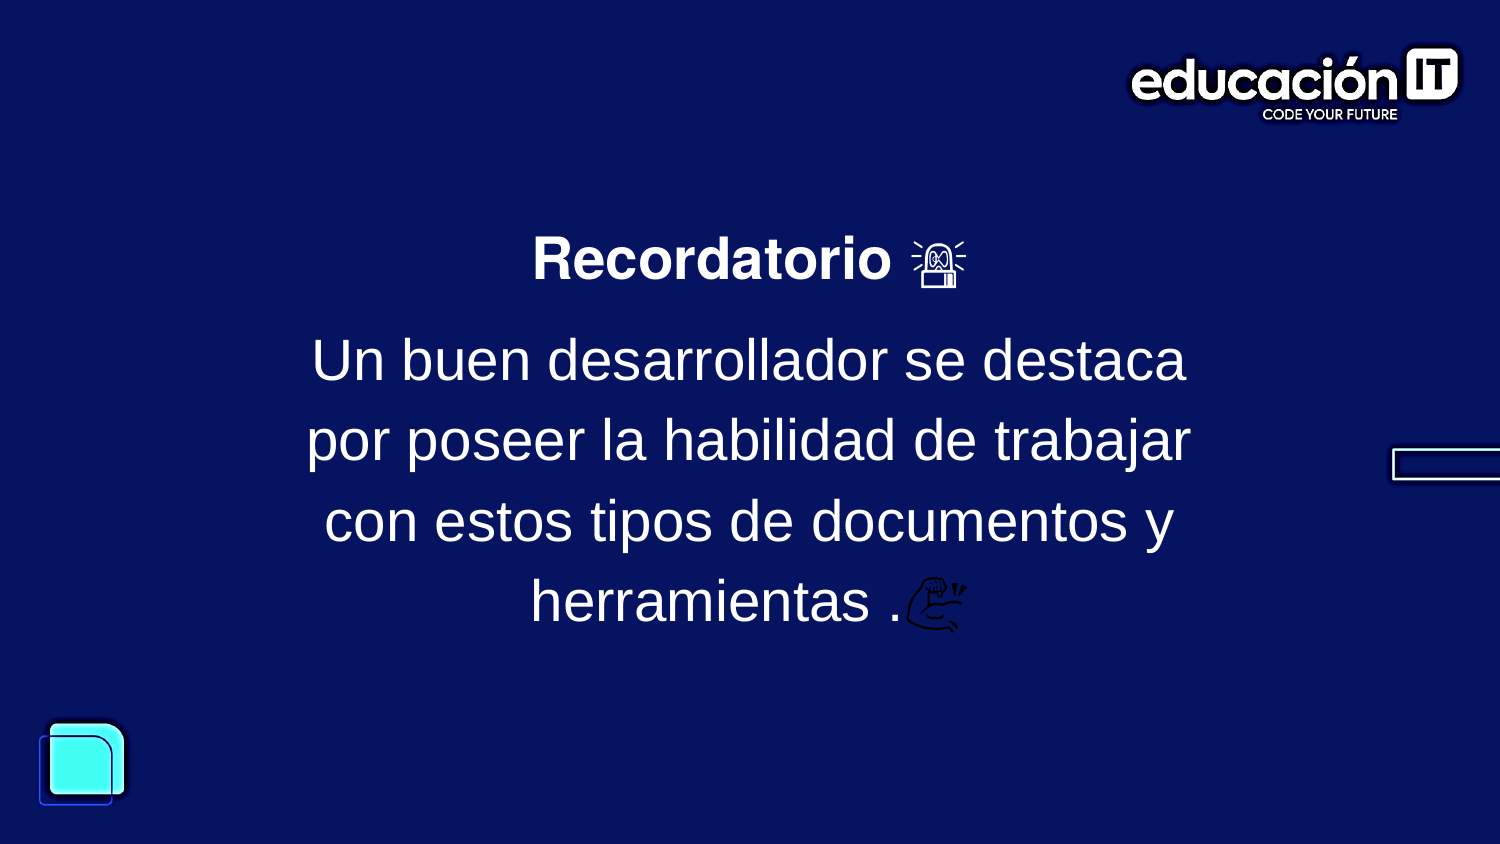

Recordatorio 🚨
Un buen desarrollador se destaca por poseer la habilidad de trabajar con estos tipos de documentos y herramientas .💪